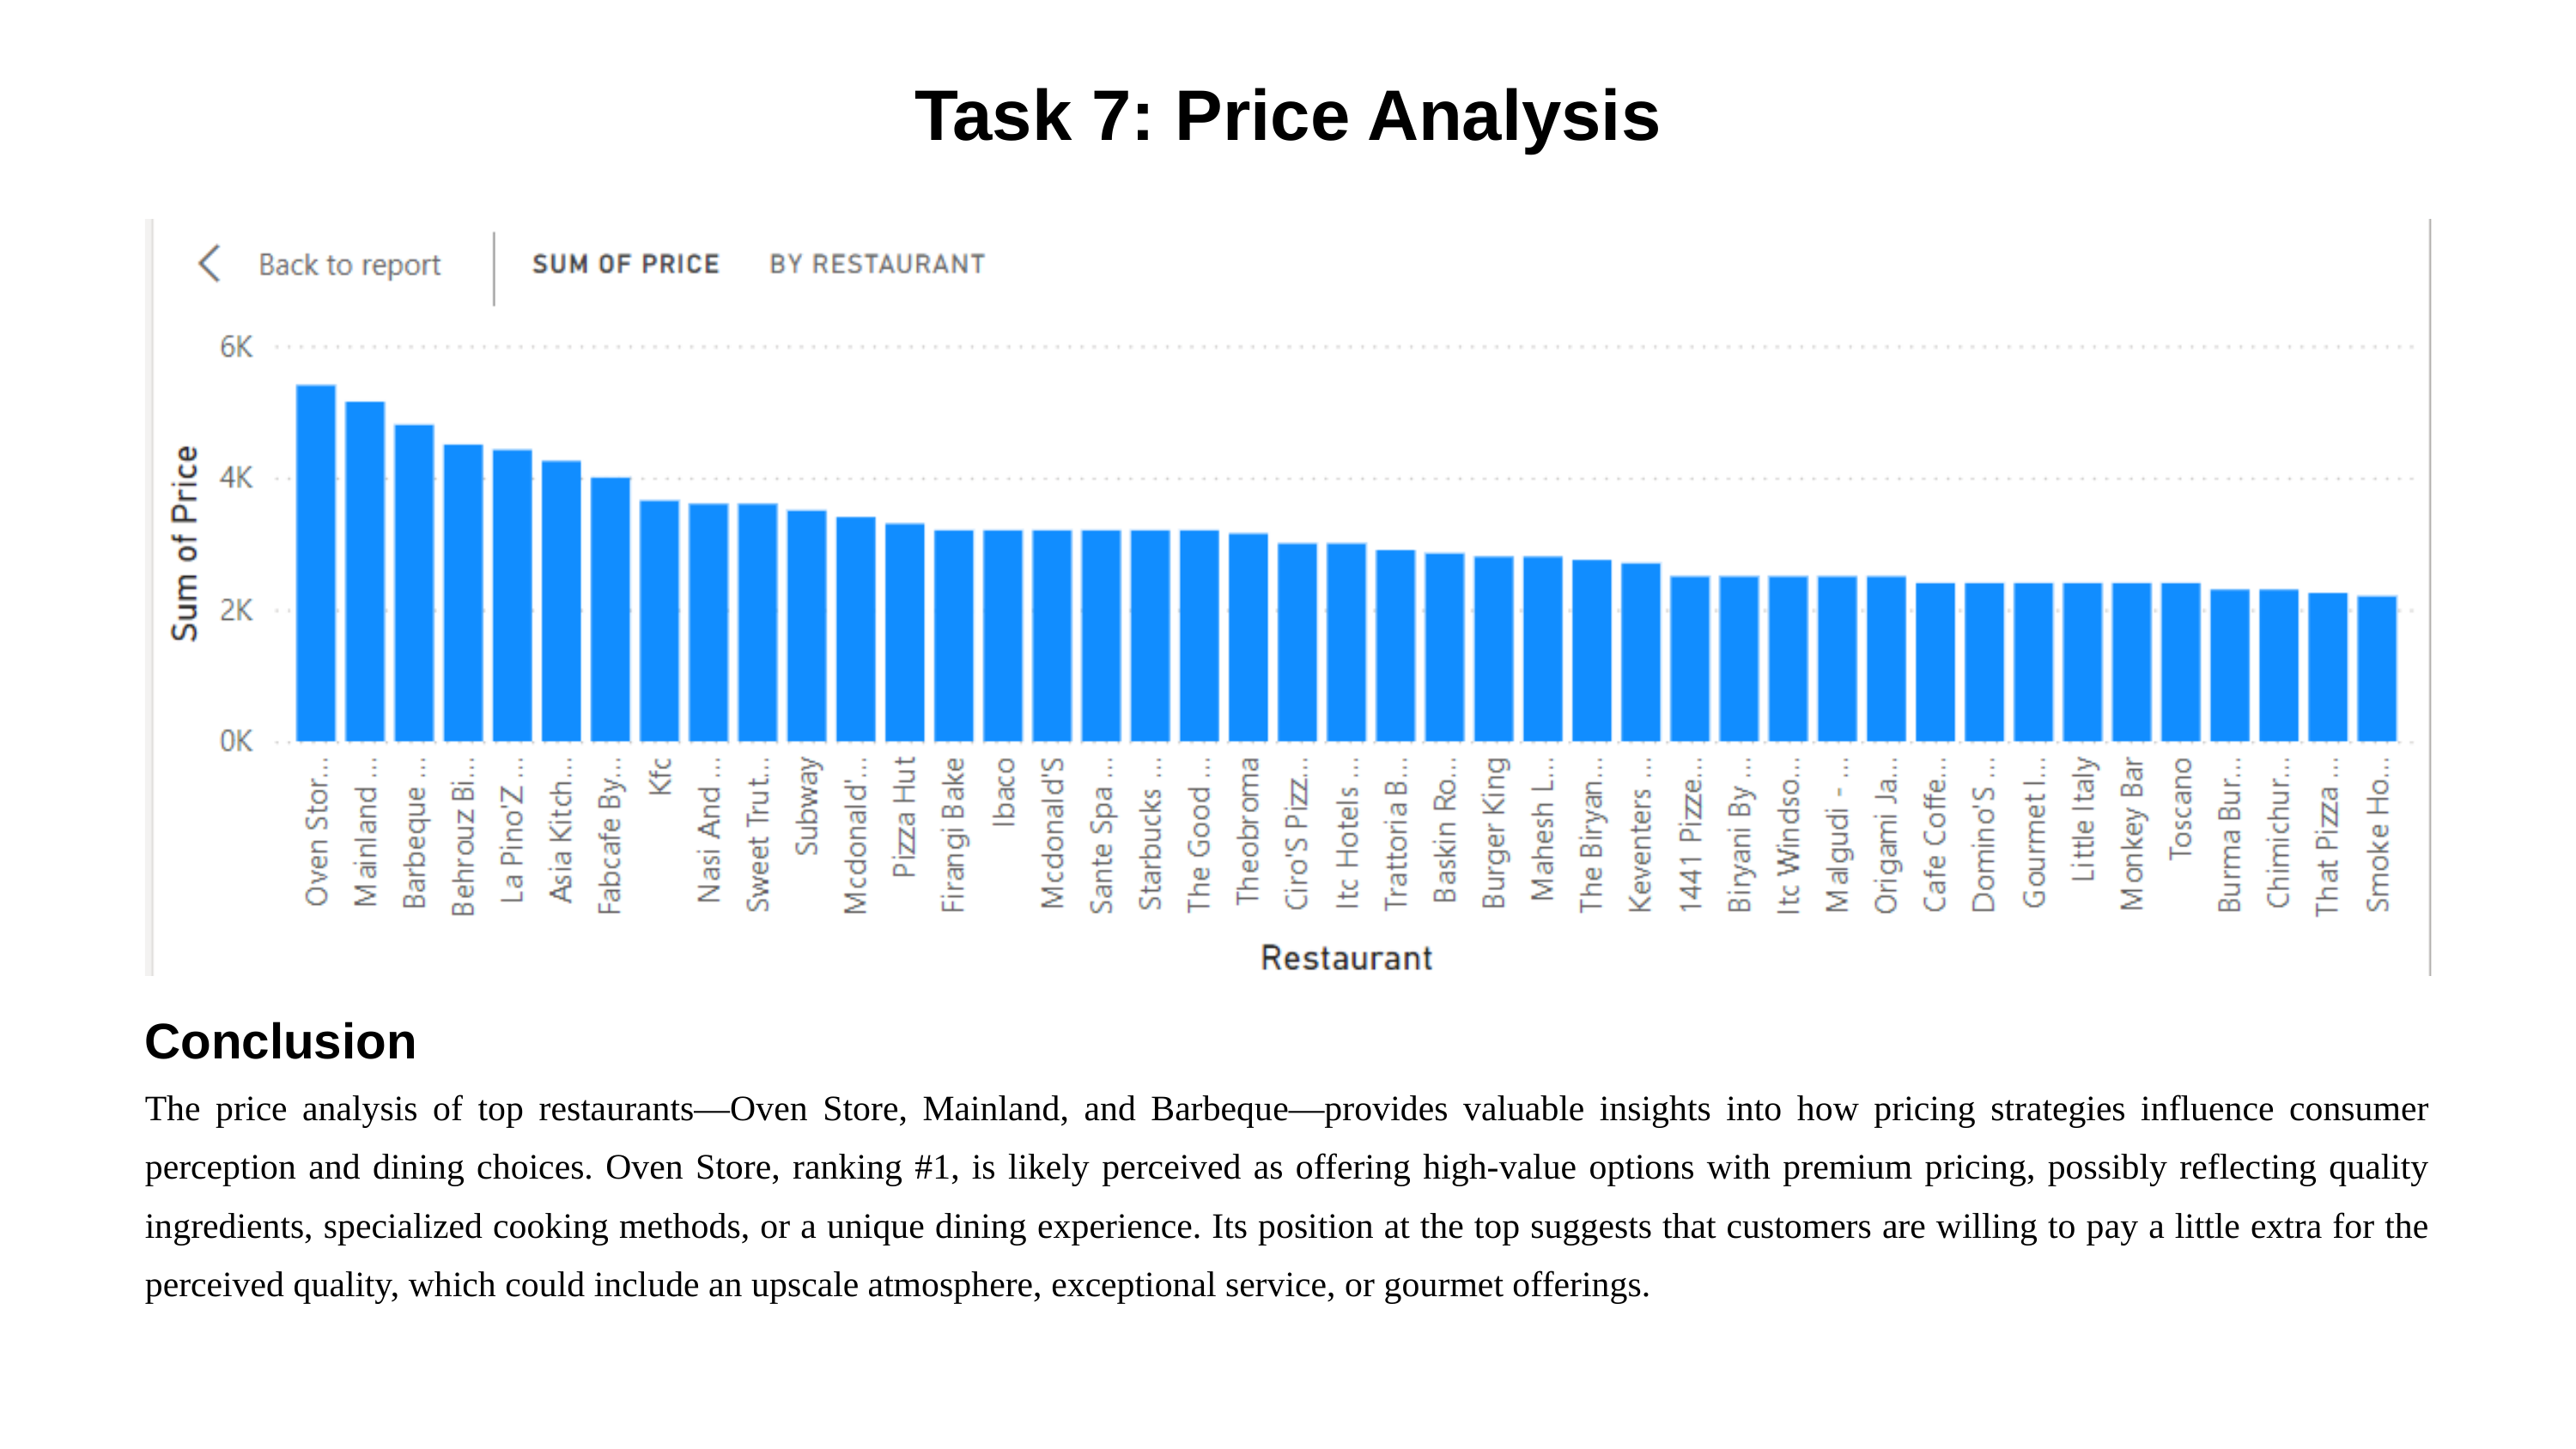

Task 7: Price Analysis

Conclusion
The price analysis of top restaurants—Oven Store, Mainland, and Barbeque—provides valuable insights into how pricing strategies influence consumer perception and dining choices. Oven Store, ranking #1, is likely perceived as offering high-value options with premium pricing, possibly reflecting quality ingredients, specialized cooking methods, or a unique dining experience. Its position at the top suggests that customers are willing to pay a little extra for the perceived quality, which could include an upscale atmosphere, exceptional service, or gourmet offerings.